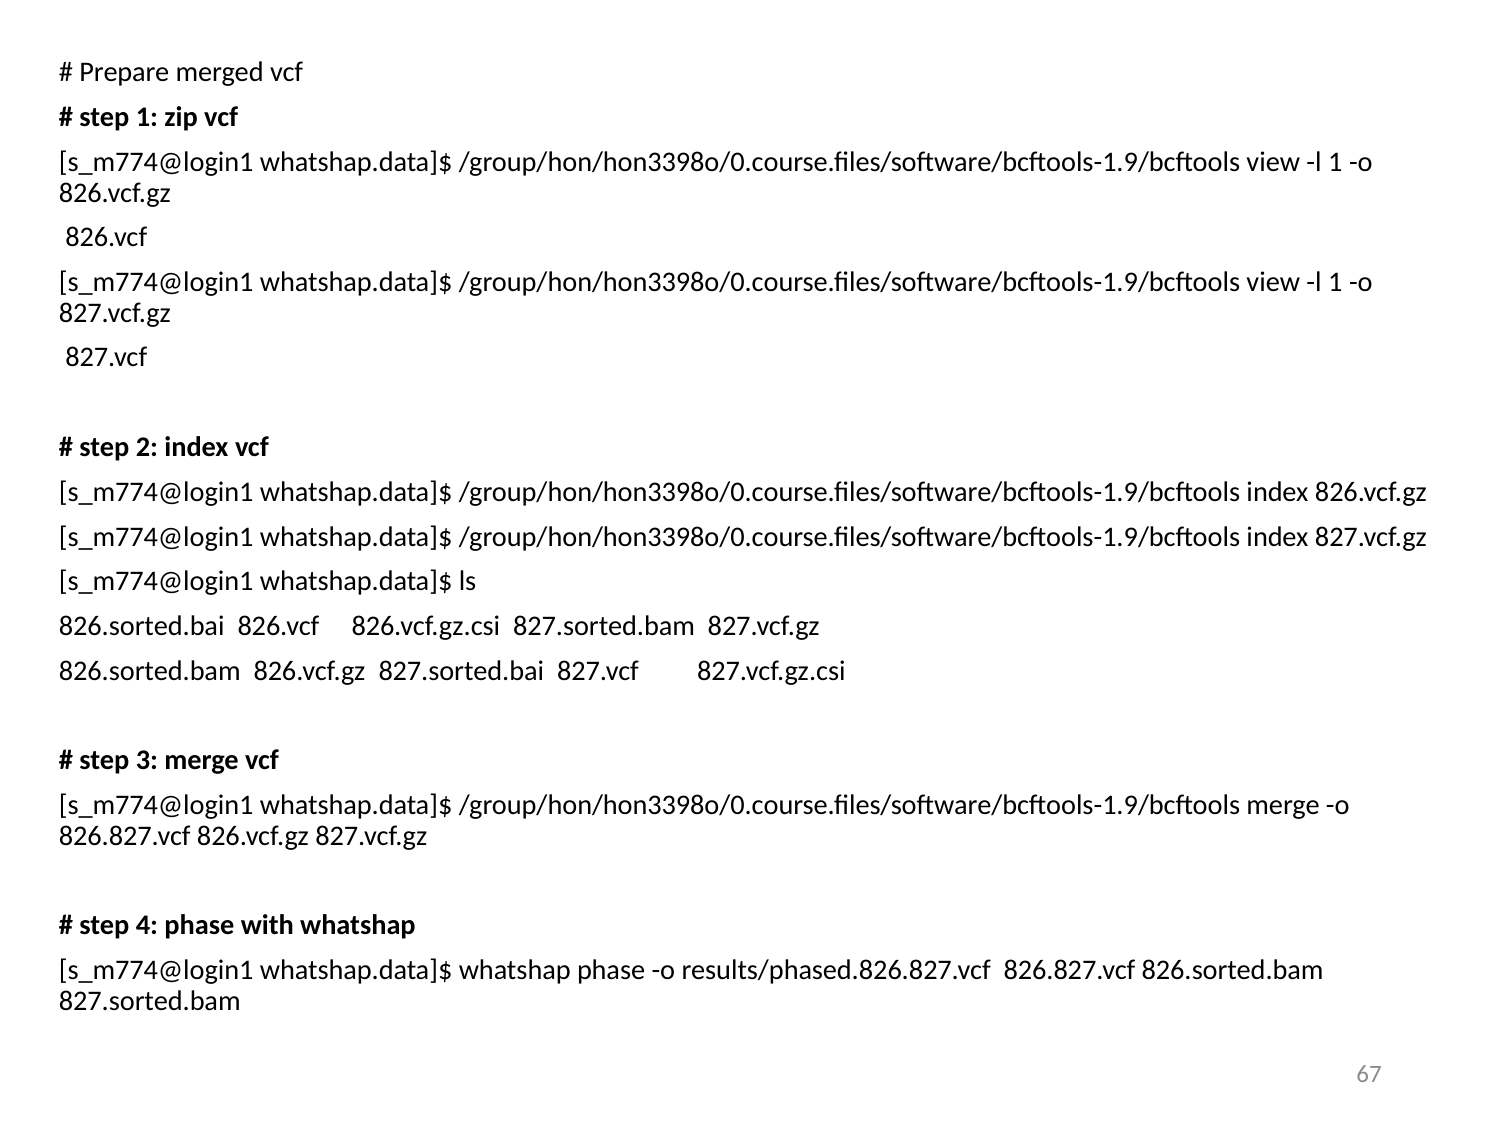

# Prepare merged vcf
# step 1: zip vcf
[s_m774@login1 whatshap.data]$ /group/hon/hon3398o/0.course.files/software/bcftools-1.9/bcftools view -l 1 -o 826.vcf.gz
 826.vcf
[s_m774@login1 whatshap.data]$ /group/hon/hon3398o/0.course.files/software/bcftools-1.9/bcftools view -l 1 -o 827.vcf.gz
 827.vcf

# step 2: index vcf
[s_m774@login1 whatshap.data]$ /group/hon/hon3398o/0.course.files/software/bcftools-1.9/bcftools index 826.vcf.gz
[s_m774@login1 whatshap.data]$ /group/hon/hon3398o/0.course.files/software/bcftools-1.9/bcftools index 827.vcf.gz
[s_m774@login1 whatshap.data]$ ls
826.sorted.bai  826.vcf     826.vcf.gz.csi  827.sorted.bam  827.vcf.gz
826.sorted.bam  826.vcf.gz  827.sorted.bai  827.vcf         827.vcf.gz.csi

# step 3: merge vcf
[s_m774@login1 whatshap.data]$ /group/hon/hon3398o/0.course.files/software/bcftools-1.9/bcftools merge -o 826.827.vcf 826.vcf.gz 827.vcf.gz

# step 4: phase with whatshap
[s_m774@login1 whatshap.data]$ whatshap phase -o results/phased.826.827.vcf  826.827.vcf 826.sorted.bam 827.sorted.bam

67